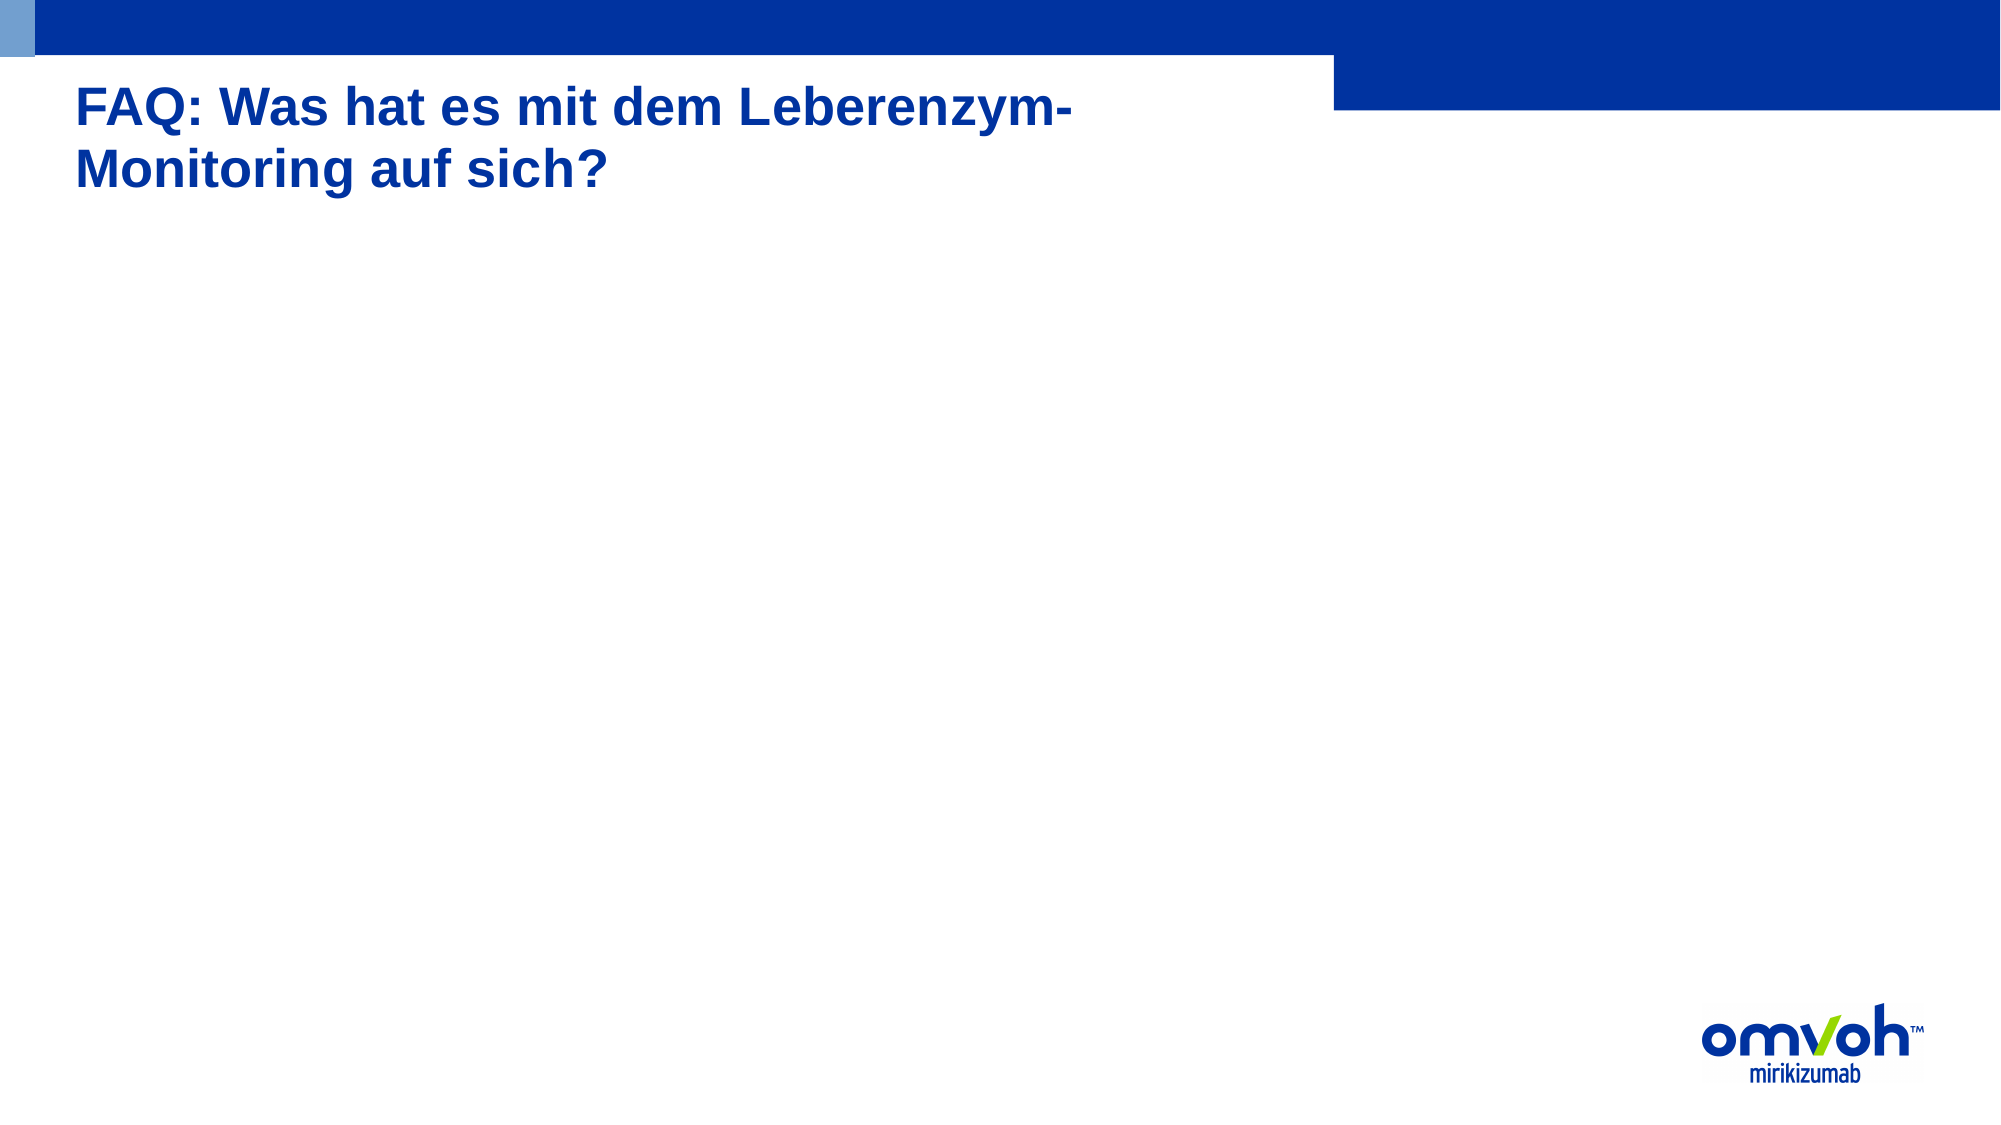

# FAQ: Was hat es mit dem Leberenzym-Monitoring auf sich?
In den Studien traten bei wenigen Patient:innen Leberenzymerhöhungen auf
Leberenzyme und Bilirubin sollten zu Behandlungsbeginn und monatlich während der Induktion bestimmt werden.
Danach gemäß des Versorgungsstandards überwachen (alle 1-4 Monate)
Wenn (ALT) oder (AST) ansteigen und eine arzneimittelinduzierte Leberschädigung vermutet wird, muss Mirikizumab abgesetzt werden, bis diese Diagnose ausgeschlossen ist.
|  | MIRI Induktions Responder |  |
| --- | --- | --- |
|  | PBO SC N=192 | MIRI 200 SC N=389 |
| Leberenzymerhöhungen | 4 (2.1%) | 12 (3.1%) |
Footnote